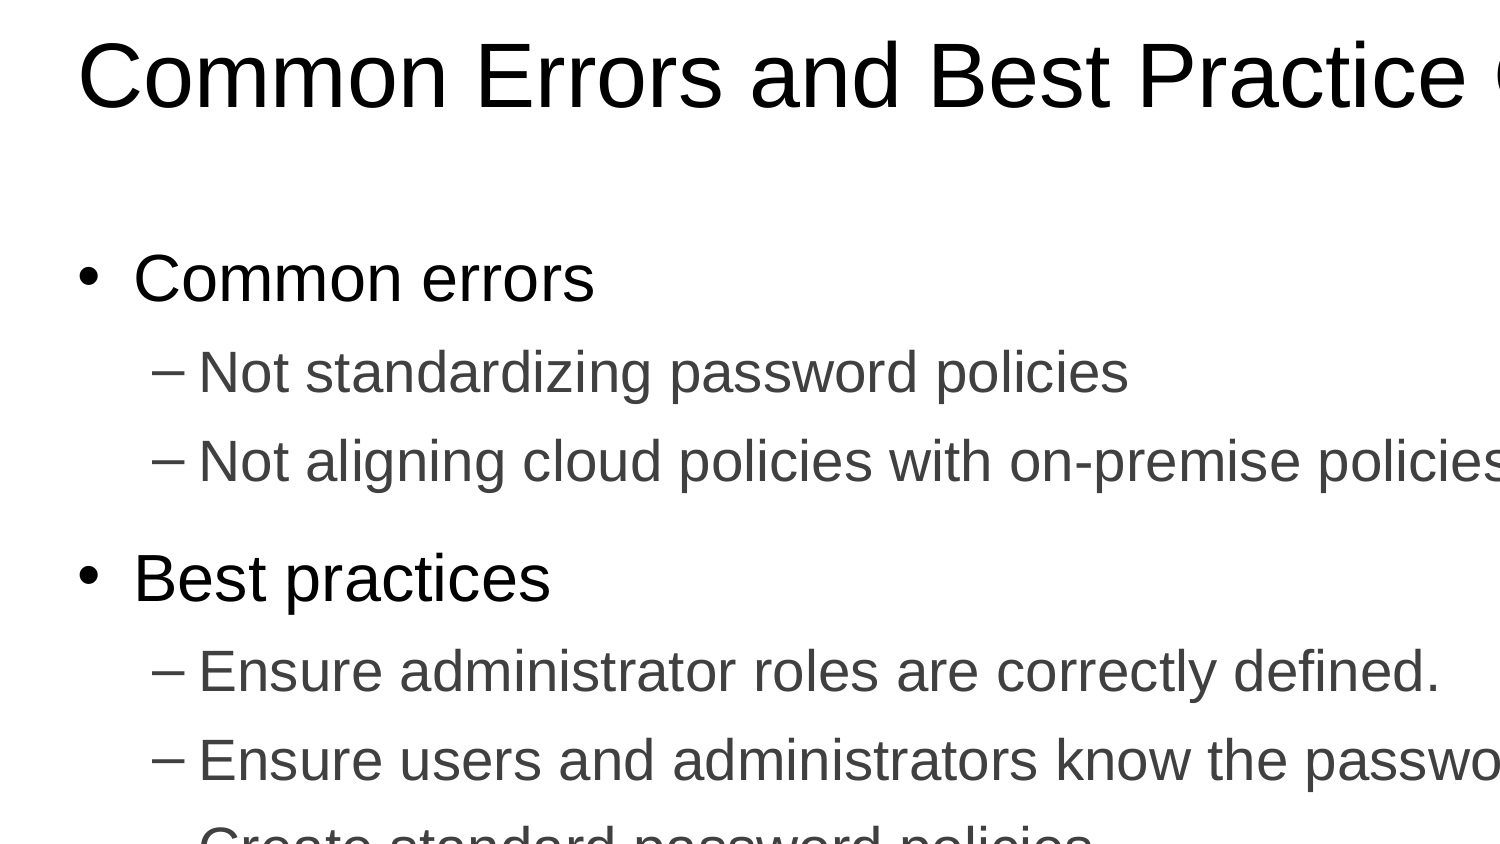

# Common Errors and Best Practice Guidelines
Common errors
Not standardizing password policies
Not aligning cloud policies with on-premise policies
Best practices
Ensure administrator roles are correctly defined.
Ensure users and administrators know the password reset process
Create standard password policies
Enforce strong passwords